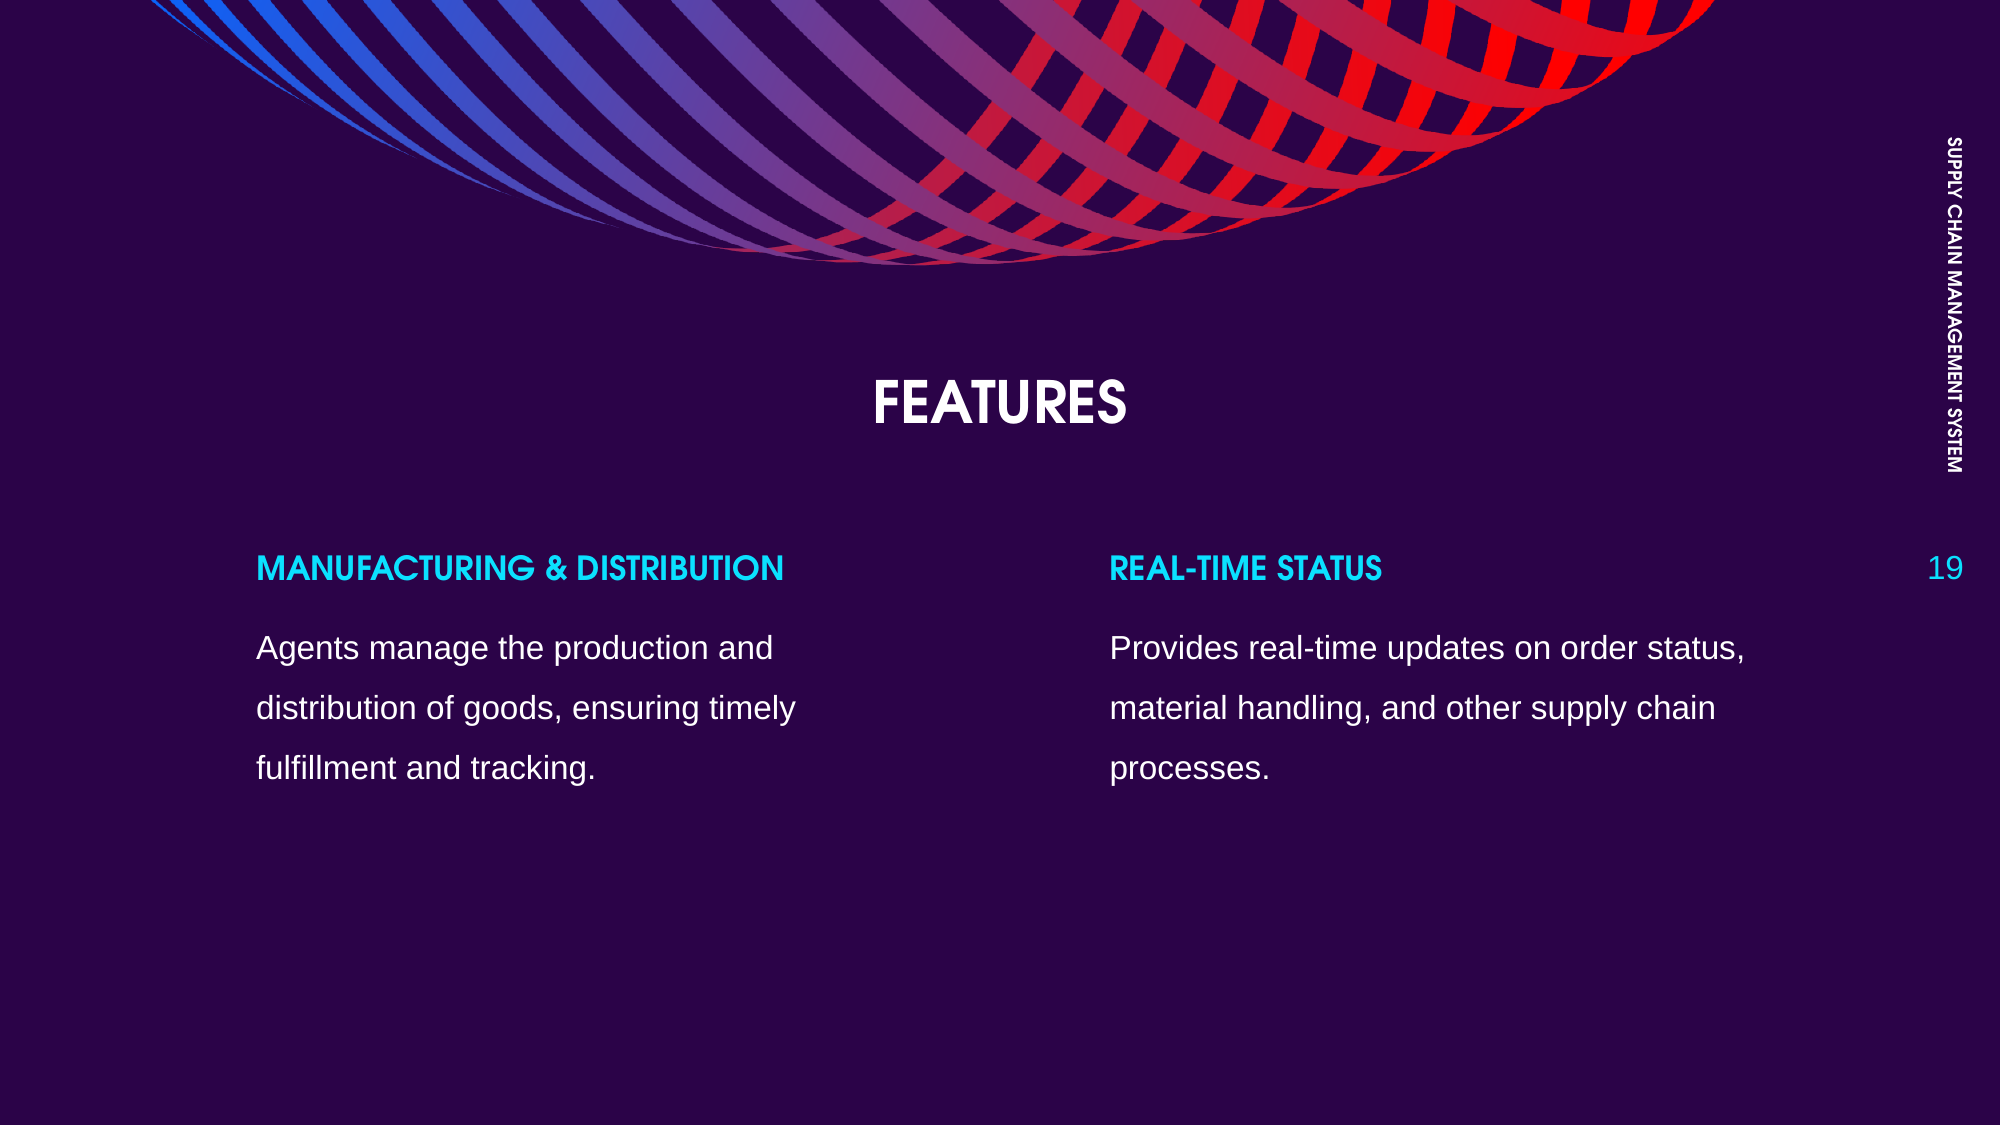

SUPPLY CHAIN MANAGEMENT SYSTEM
# FEATURES
19
MANUFACTURING & DISTRIBUTION
REAL-TIME STATUS
Agents manage the production and distribution of goods, ensuring timely fulfillment and tracking.
Provides real-time updates on order status, material handling, and other supply chain processes.